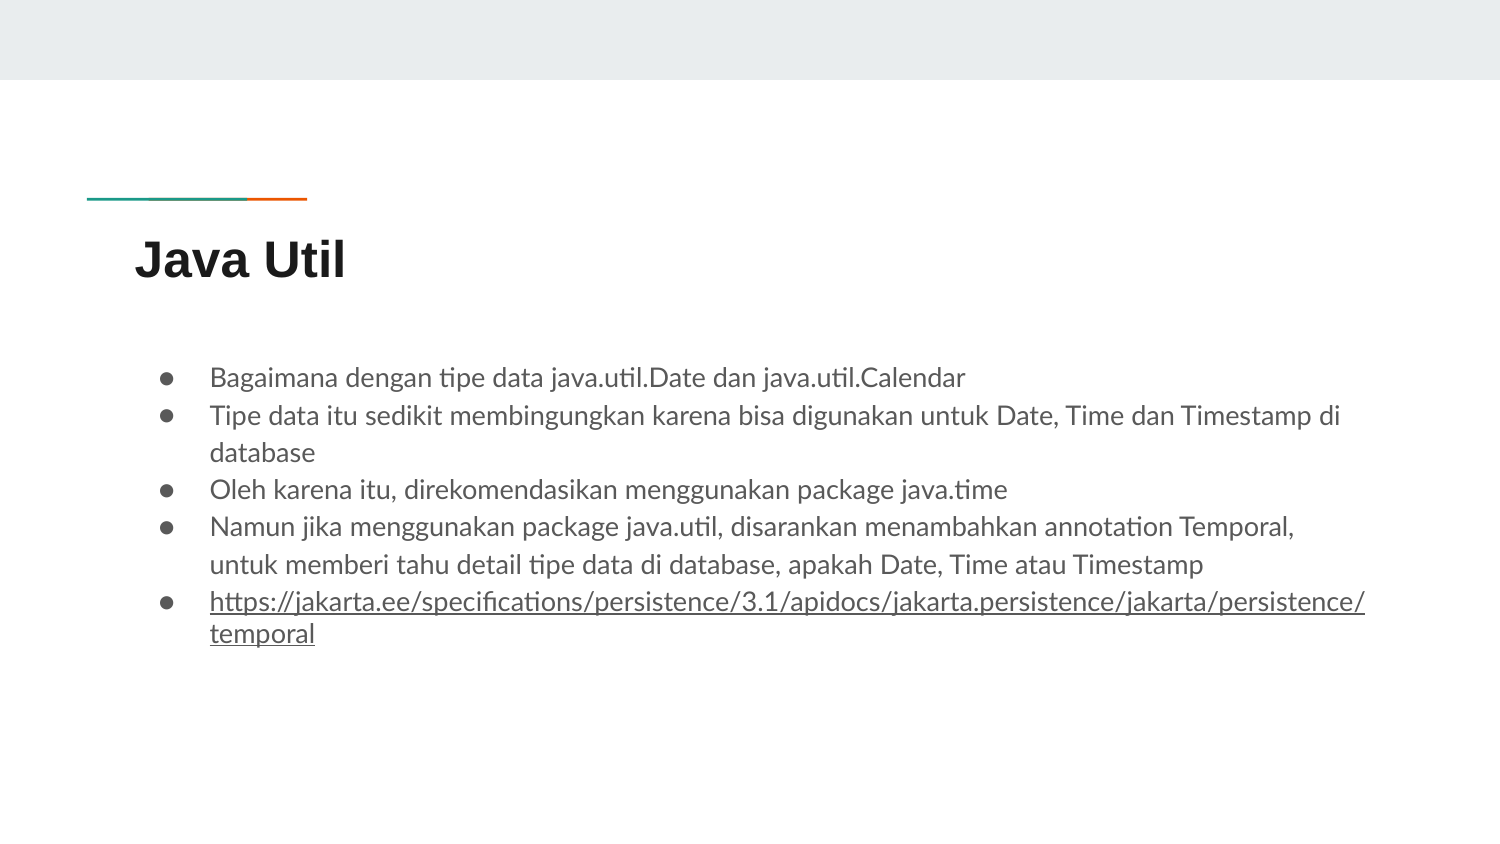

# Java Util
Bagaimana dengan tipe data java.util.Date dan java.util.Calendar
Tipe data itu sedikit membingungkan karena bisa digunakan untuk Date, Time dan Timestamp di database
Oleh karena itu, direkomendasikan menggunakan package java.time
Namun jika menggunakan package java.util, disarankan menambahkan annotation Temporal, untuk memberi tahu detail tipe data di database, apakah Date, Time atau Timestamp
https://jakarta.ee/specifications/persistence/3.1/apidocs/jakarta.persistence/jakarta/persistence/temporal